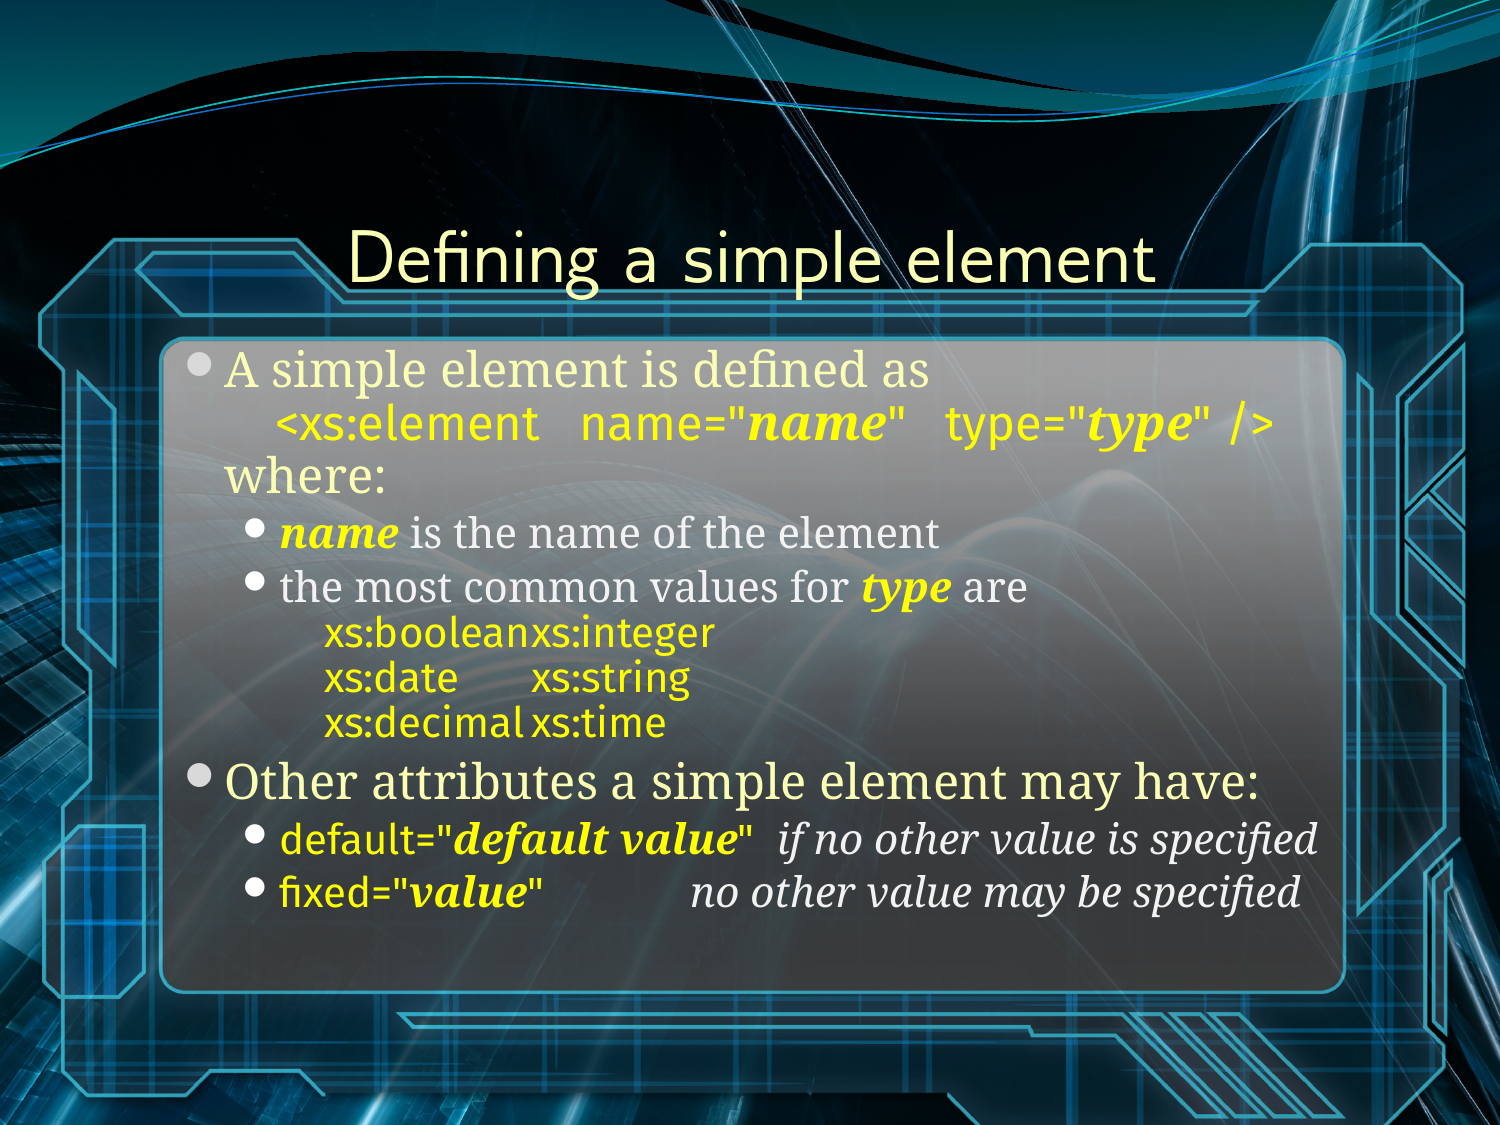

# Defining a simple element
A simple element is defined as
    <xs:element   name="name"   type="type" />
where:
name is the name of the element
the most common values for type are
    xs:boolean		xs:integer
    xs:date		xs:string
    xs:decimal		xs:time
Other attributes a simple element may have:
default="default value"  if no other value is specified
fixed="value"		   no other value may be specified